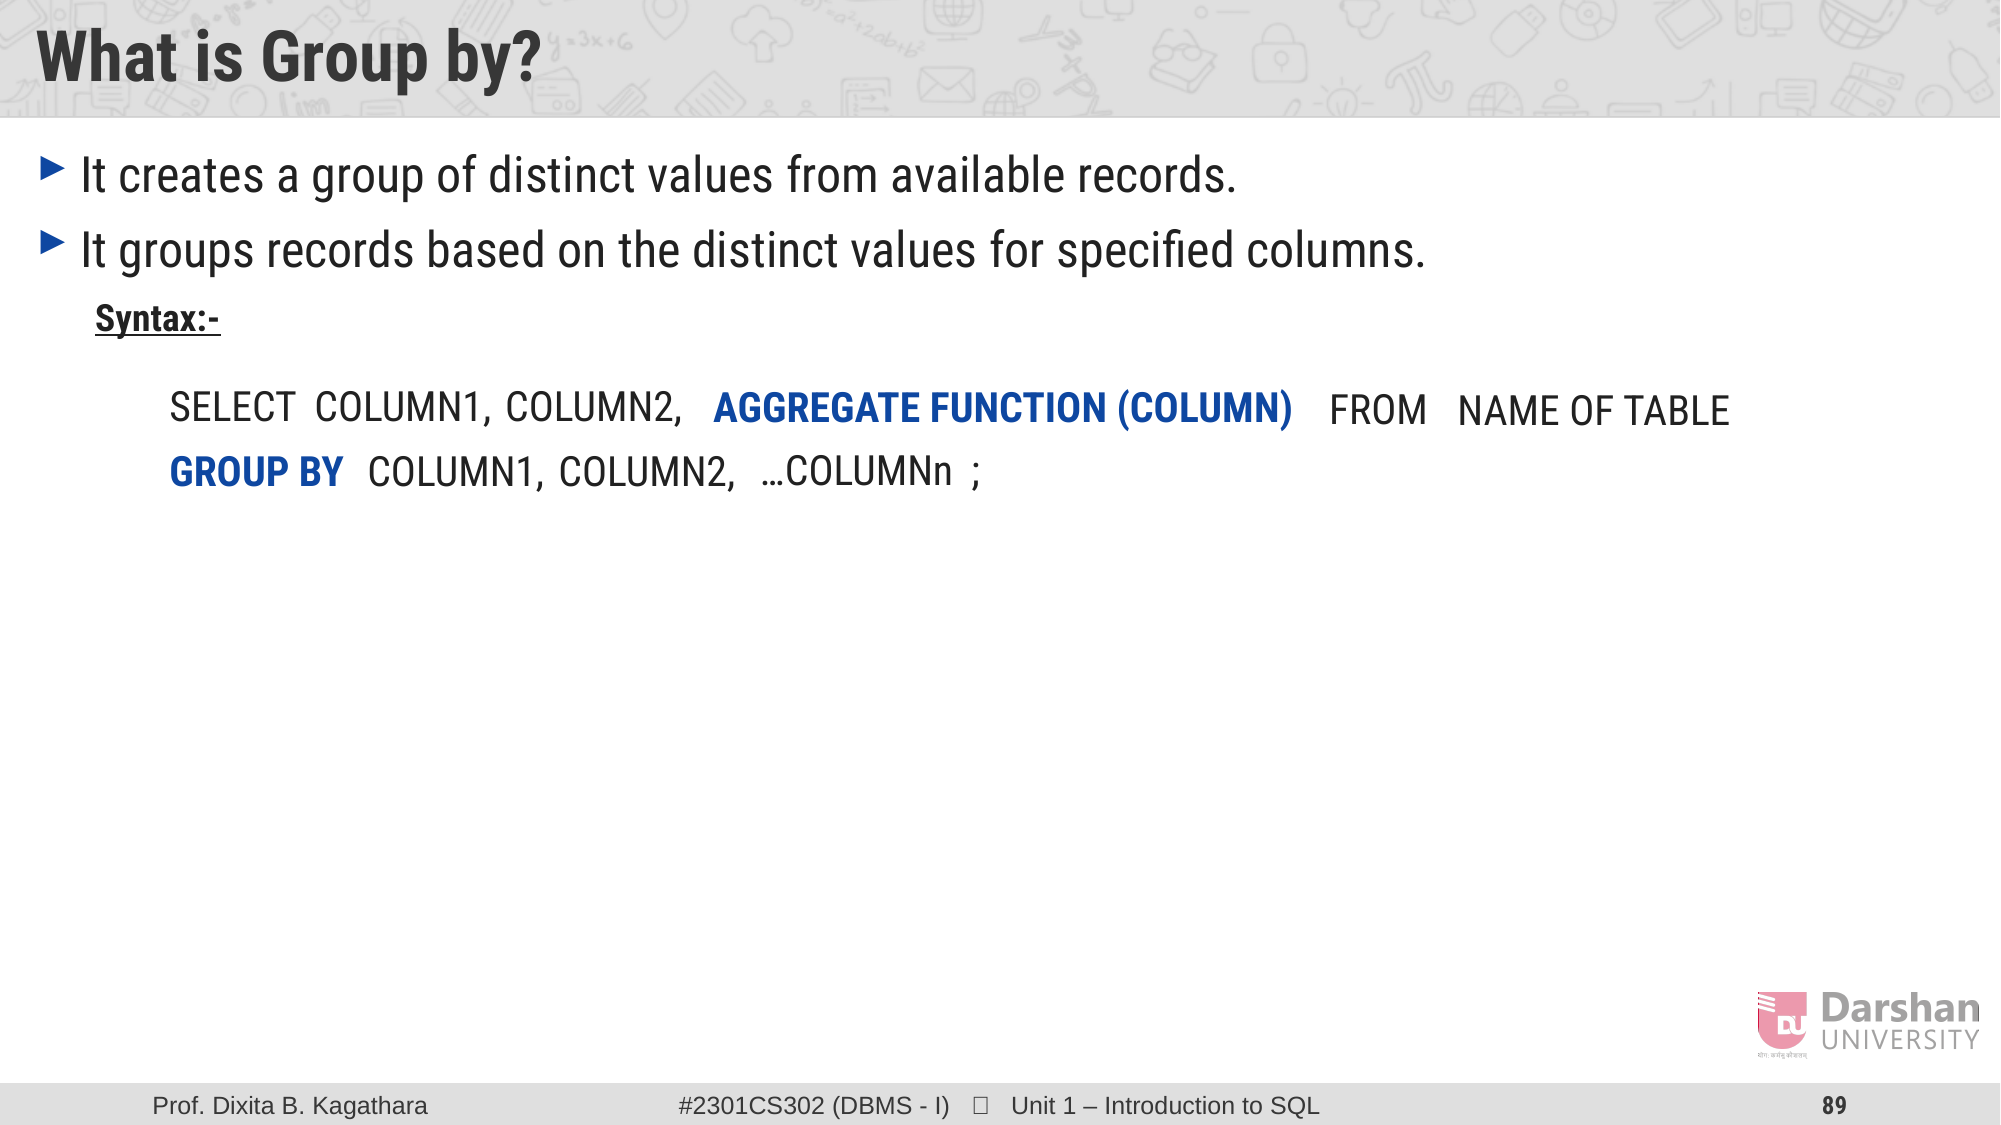

# What is Group by?
It creates a group of distinct values from available records.
It groups records based on the distinct values for specified columns.

Syntax:-
SELECT
COLUMN1,
COLUMN2,
AGGREGATE FUNCTION (COLUMN)
FROM
NAME OF TABLE
;
…COLUMNn
GROUP BY
COLUMN1,
COLUMN2,